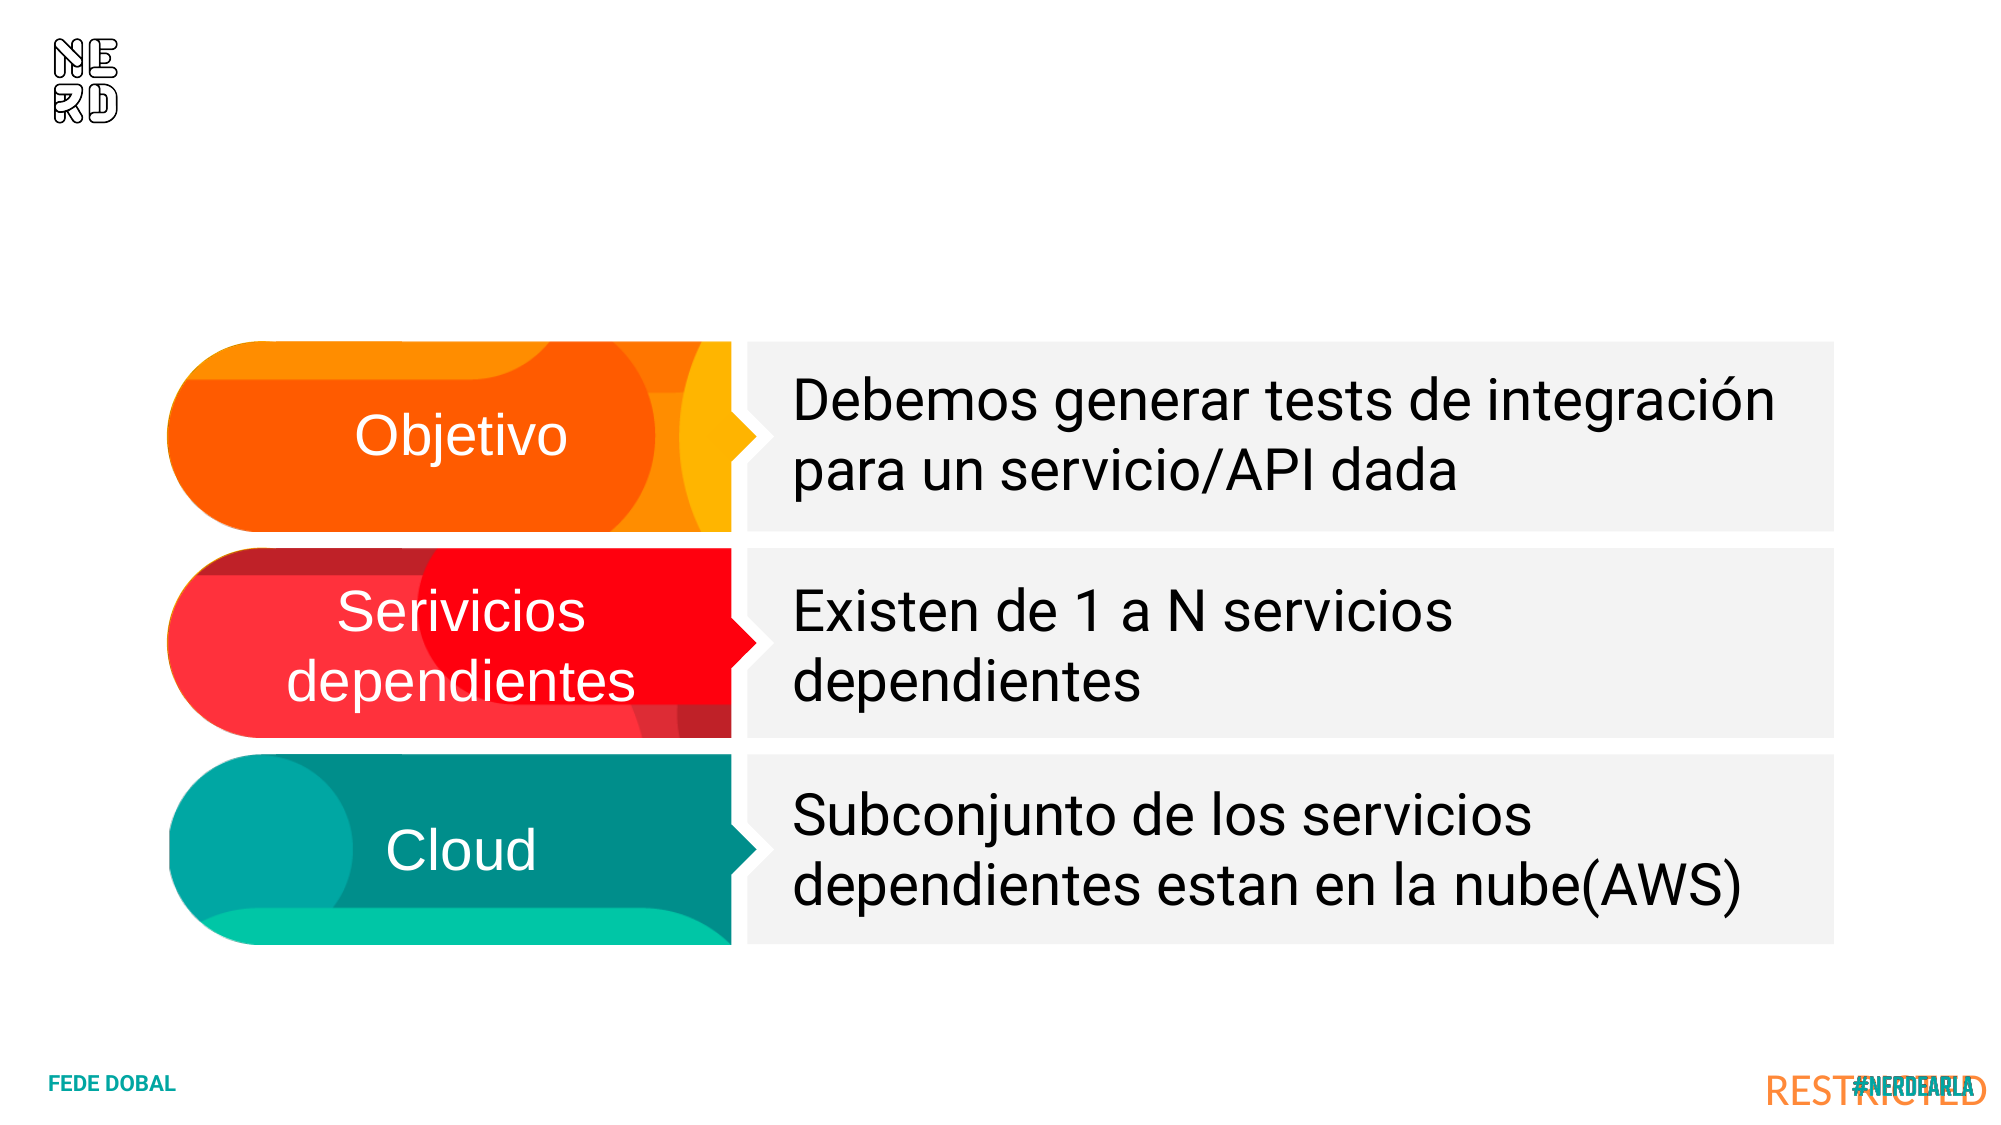

Objetivo
Debemos generar tests de integración para un servicio/API dada
Existen de 1 a N servicios dependientes
Serivicios dependientes
Subconjunto de los servicios dependientes estan en la nube(AWS)
Cloud
FEDE DOBAL